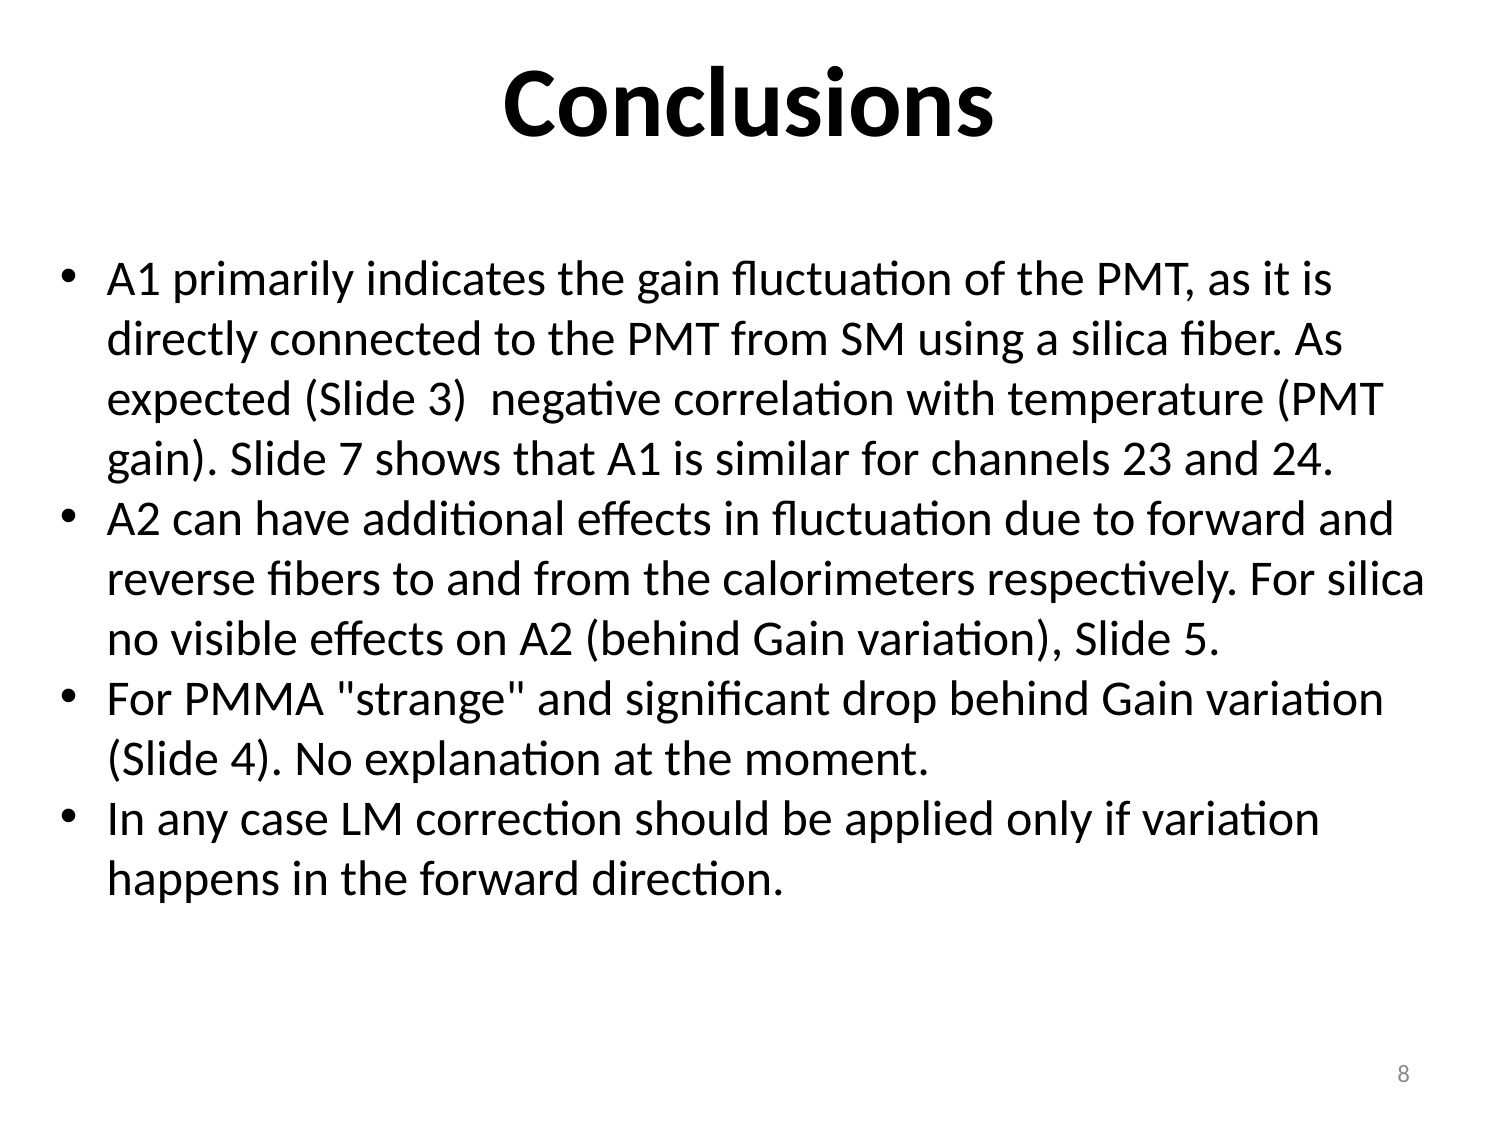

# Conclusions
A1 primarily indicates the gain fluctuation of the PMT, as it is directly connected to the PMT from SM using a silica fiber. As expected (Slide 3)  negative correlation with temperature (PMT gain). Slide 7 shows that A1 is similar for channels 23 and 24.
A2 can have additional effects in fluctuation due to forward and reverse fibers to and from the calorimeters respectively. For silica no visible effects on A2 (behind Gain variation), Slide 5.
For PMMA "strange" and significant drop behind Gain variation (Slide 4). No explanation at the moment.
In any case LM correction should be applied only if variation happens in the forward direction.
8